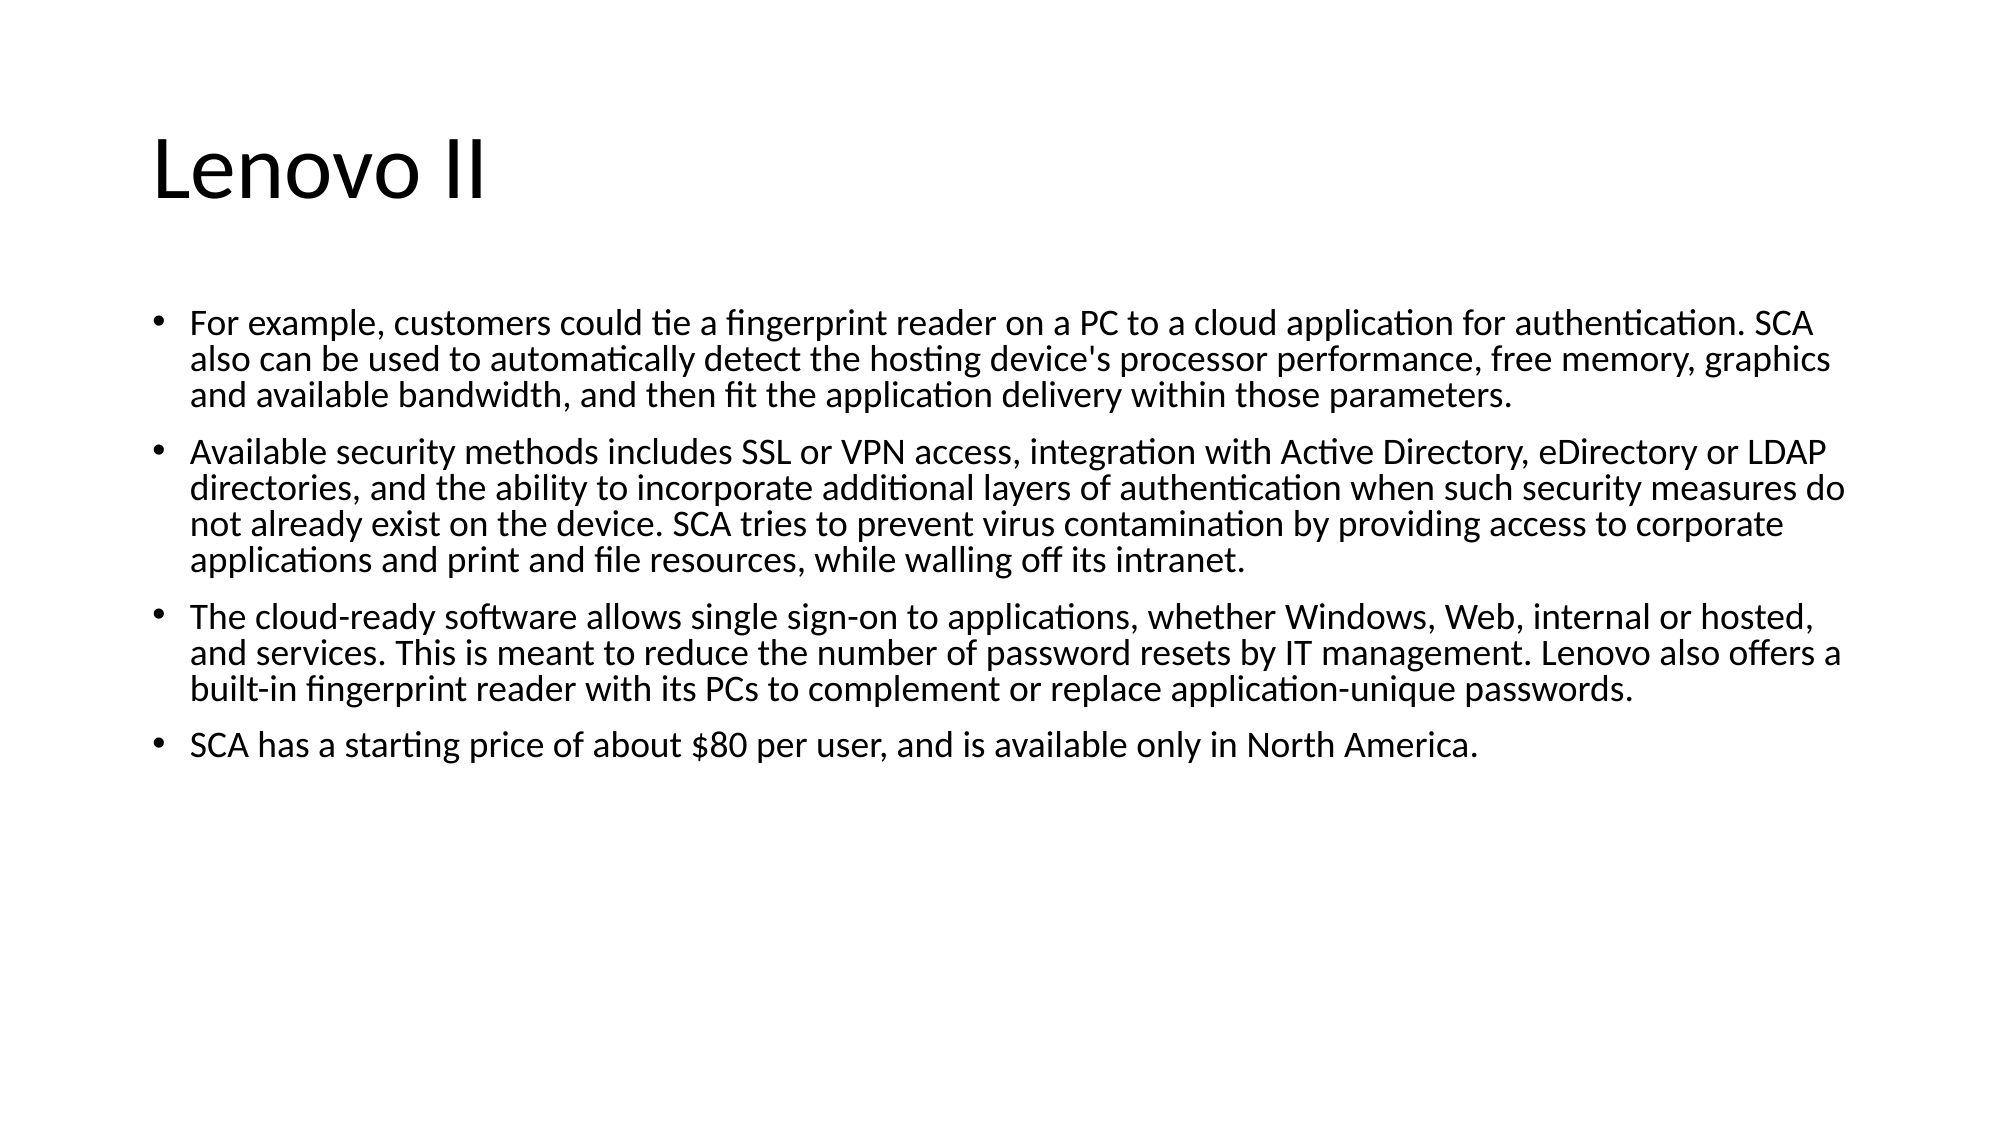

# Lenovo II
For example, customers could tie a fingerprint reader on a PC to a cloud application for authentication. SCA also can be used to automatically detect the hosting device's processor performance, free memory, graphics and available bandwidth, and then fit the application delivery within those parameters.
Available security methods includes SSL or VPN access, integration with Active Directory, eDirectory or LDAP directories, and the ability to incorporate additional layers of authentication when such security measures do not already exist on the device. SCA tries to prevent virus contamination by providing access to corporate applications and print and file resources, while walling off its intranet.
The cloud-ready software allows single sign-on to applications, whether Windows, Web, internal or hosted, and services. This is meant to reduce the number of password resets by IT management. Lenovo also offers a built-in fingerprint reader with its PCs to complement or replace application-unique passwords.
SCA has a starting price of about $80 per user, and is available only in North America.